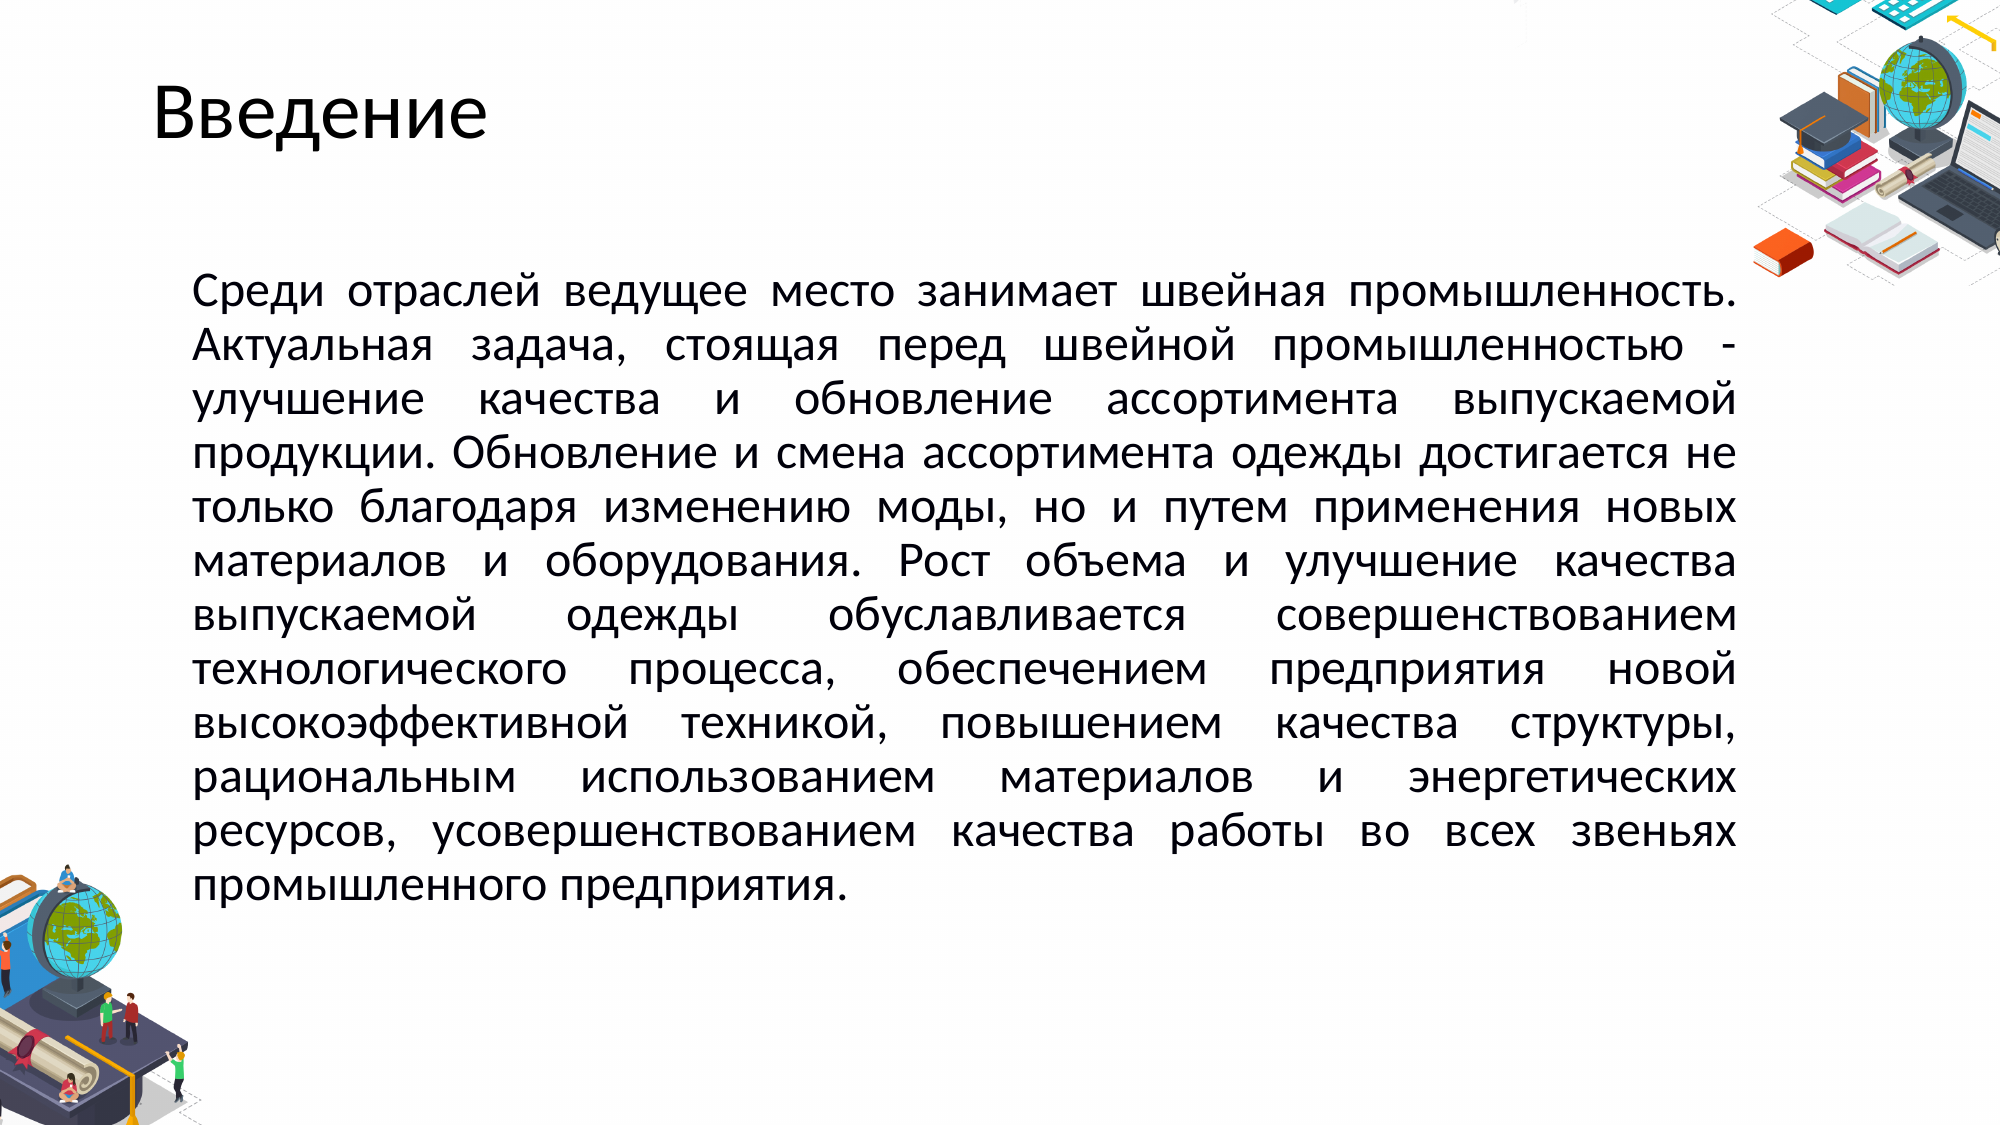

# Введение
Среди отраслей ведущее место занимает швейная промышленность. Актуальная задача, стоящая перед швейной промышленностью - улучшение качества и обновление ассортимента выпускаемой продукции. Обновление и смена ассортимента одежды достигается не только благодаря изменению моды, но и путем применения новых материалов и оборудования. Рост объема и улучшение качества выпускаемой одежды обуславливается совершенствованием технологического процесса, обеспечением предприятия новой высокоэффективной техникой, повышением качества структуры, рациональным использованием материалов и энергетических ресурсов, усовершенствованием качества работы во всех звеньях промышленного предприятия.